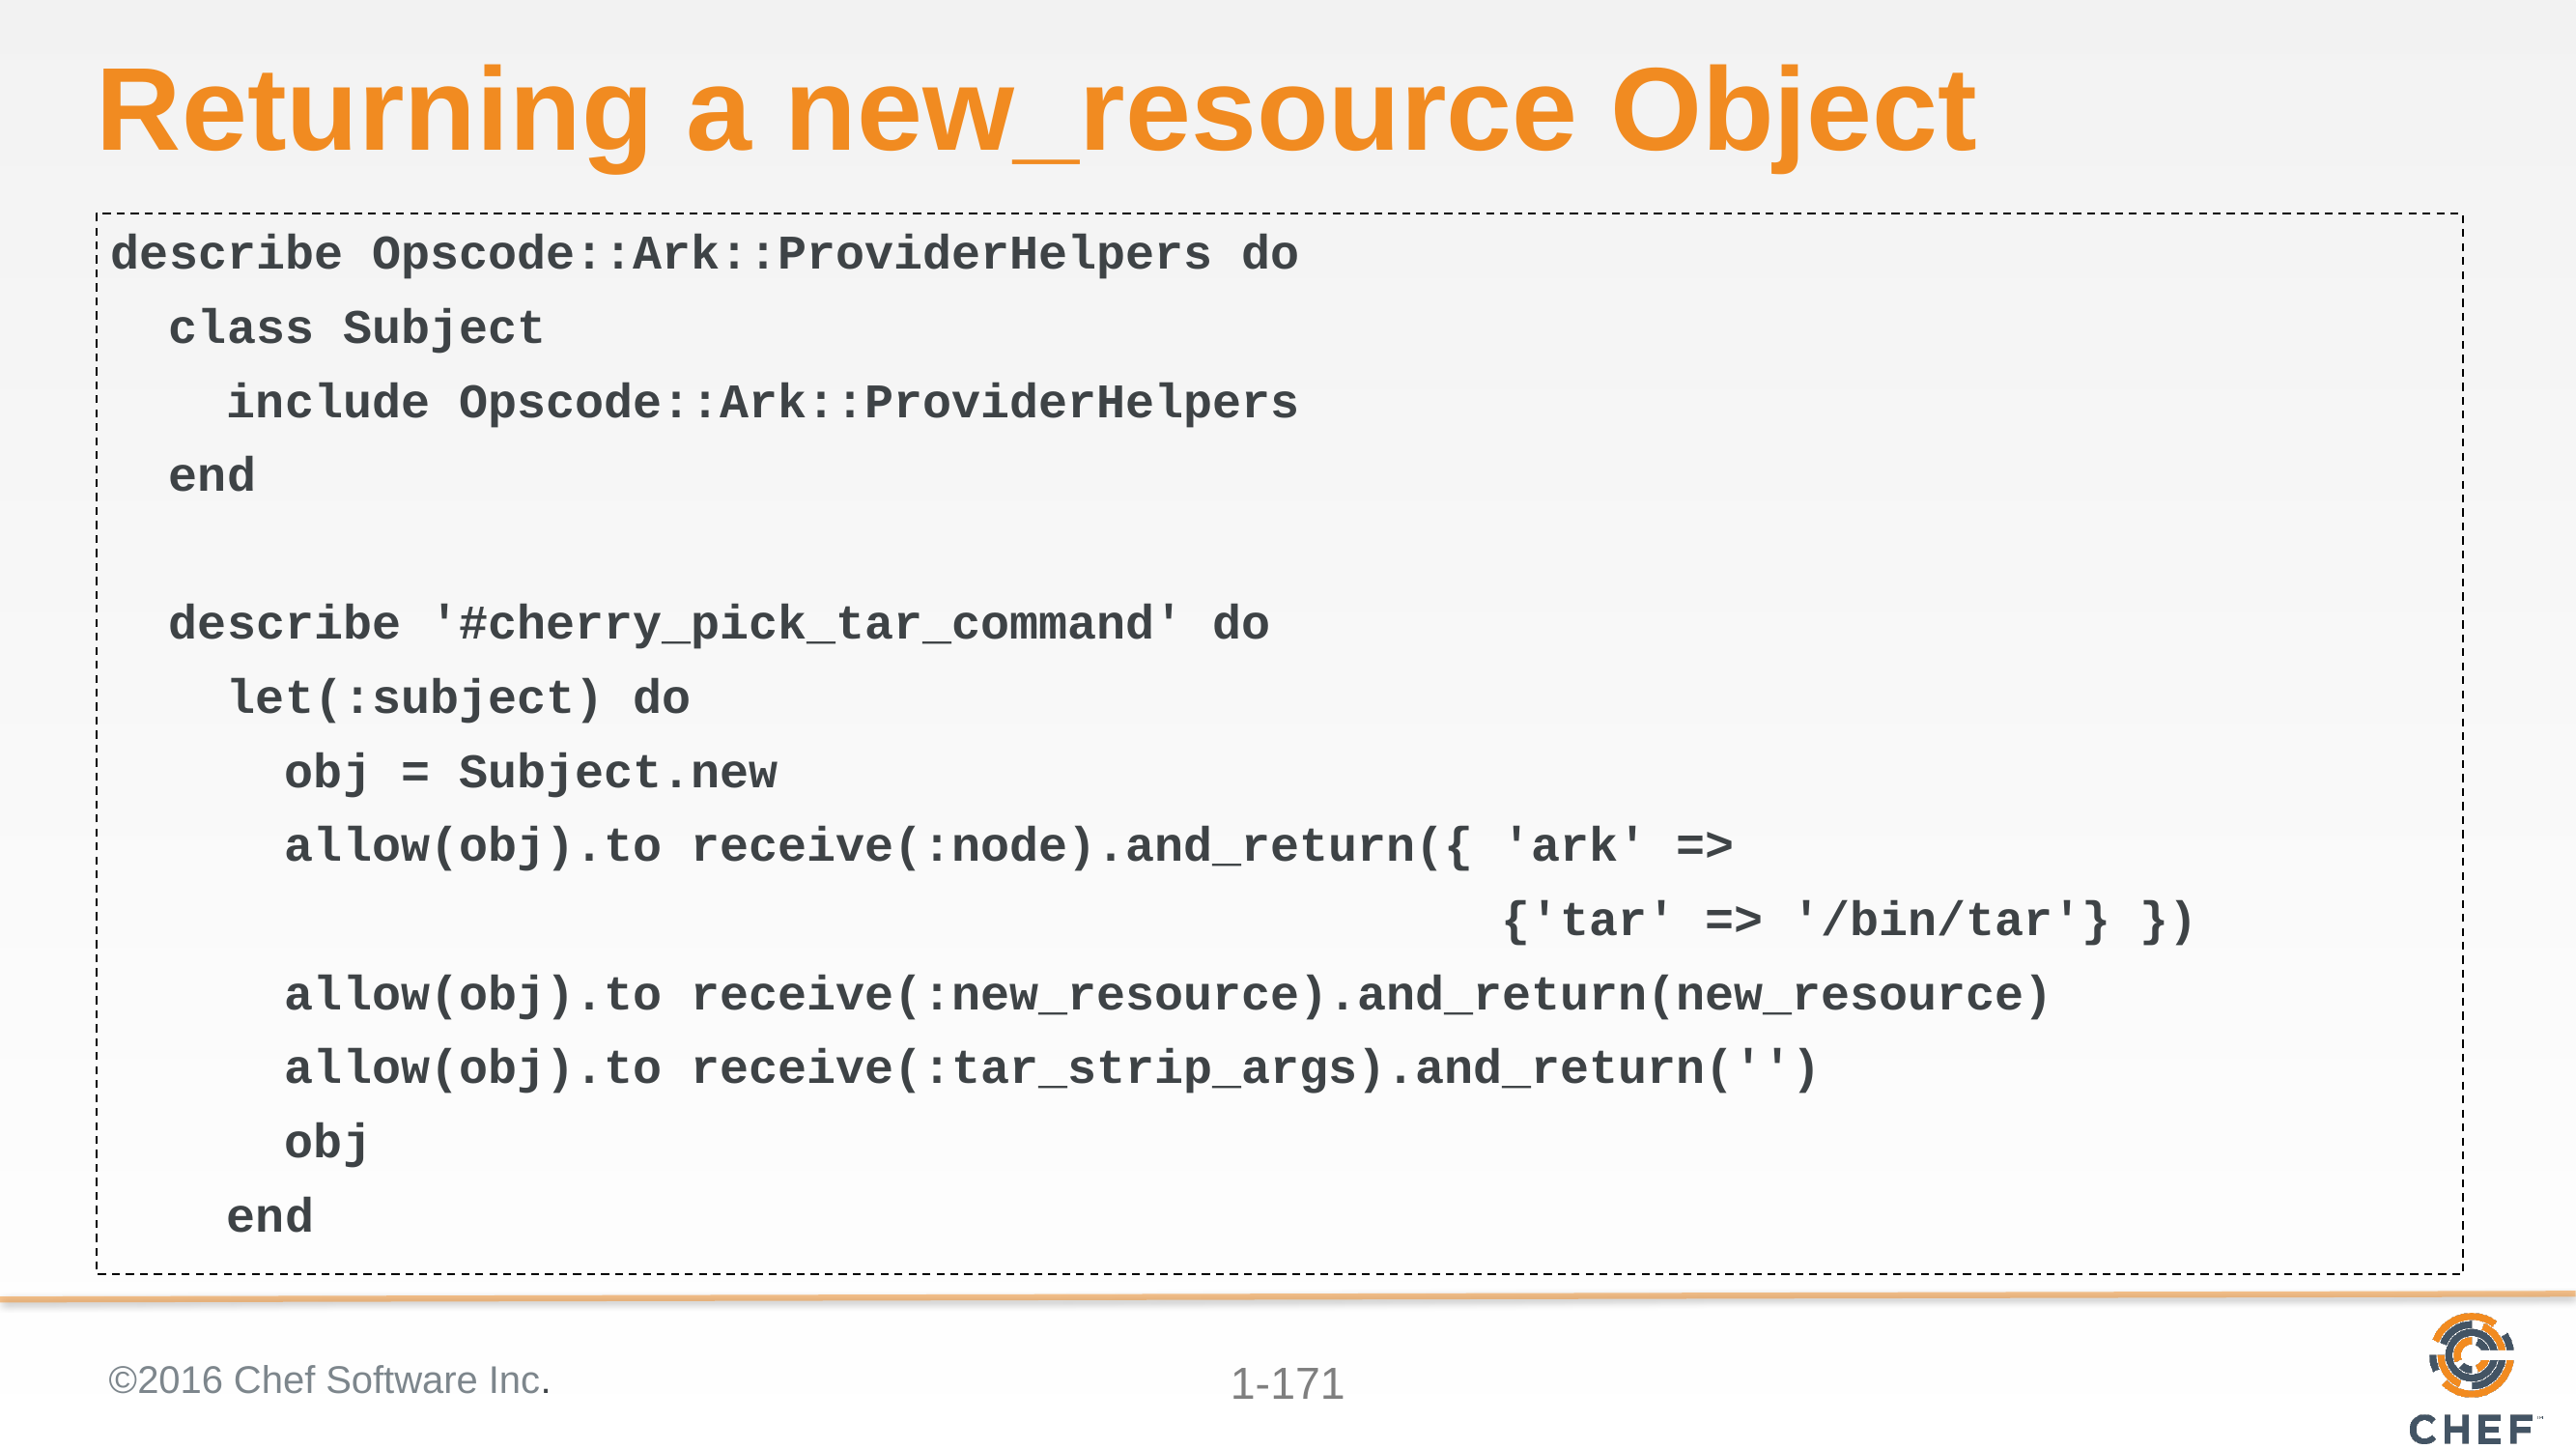

# Returning a new_resource Object
describe Opscode::Ark::ProviderHelpers do
  class Subject
    include Opscode::Ark::ProviderHelpers
  end

  describe '#cherry_pick_tar_command' do
    let(:subject) do
      obj = Subject.new
      allow(obj).to receive(:node).and_return({ 'ark' =>
                                                {'tar' => '/bin/tar'} })
      allow(obj).to receive(:new_resource).and_return(new_resource)
      allow(obj).to receive(:tar_strip_args).and_return('')
      obj
    end